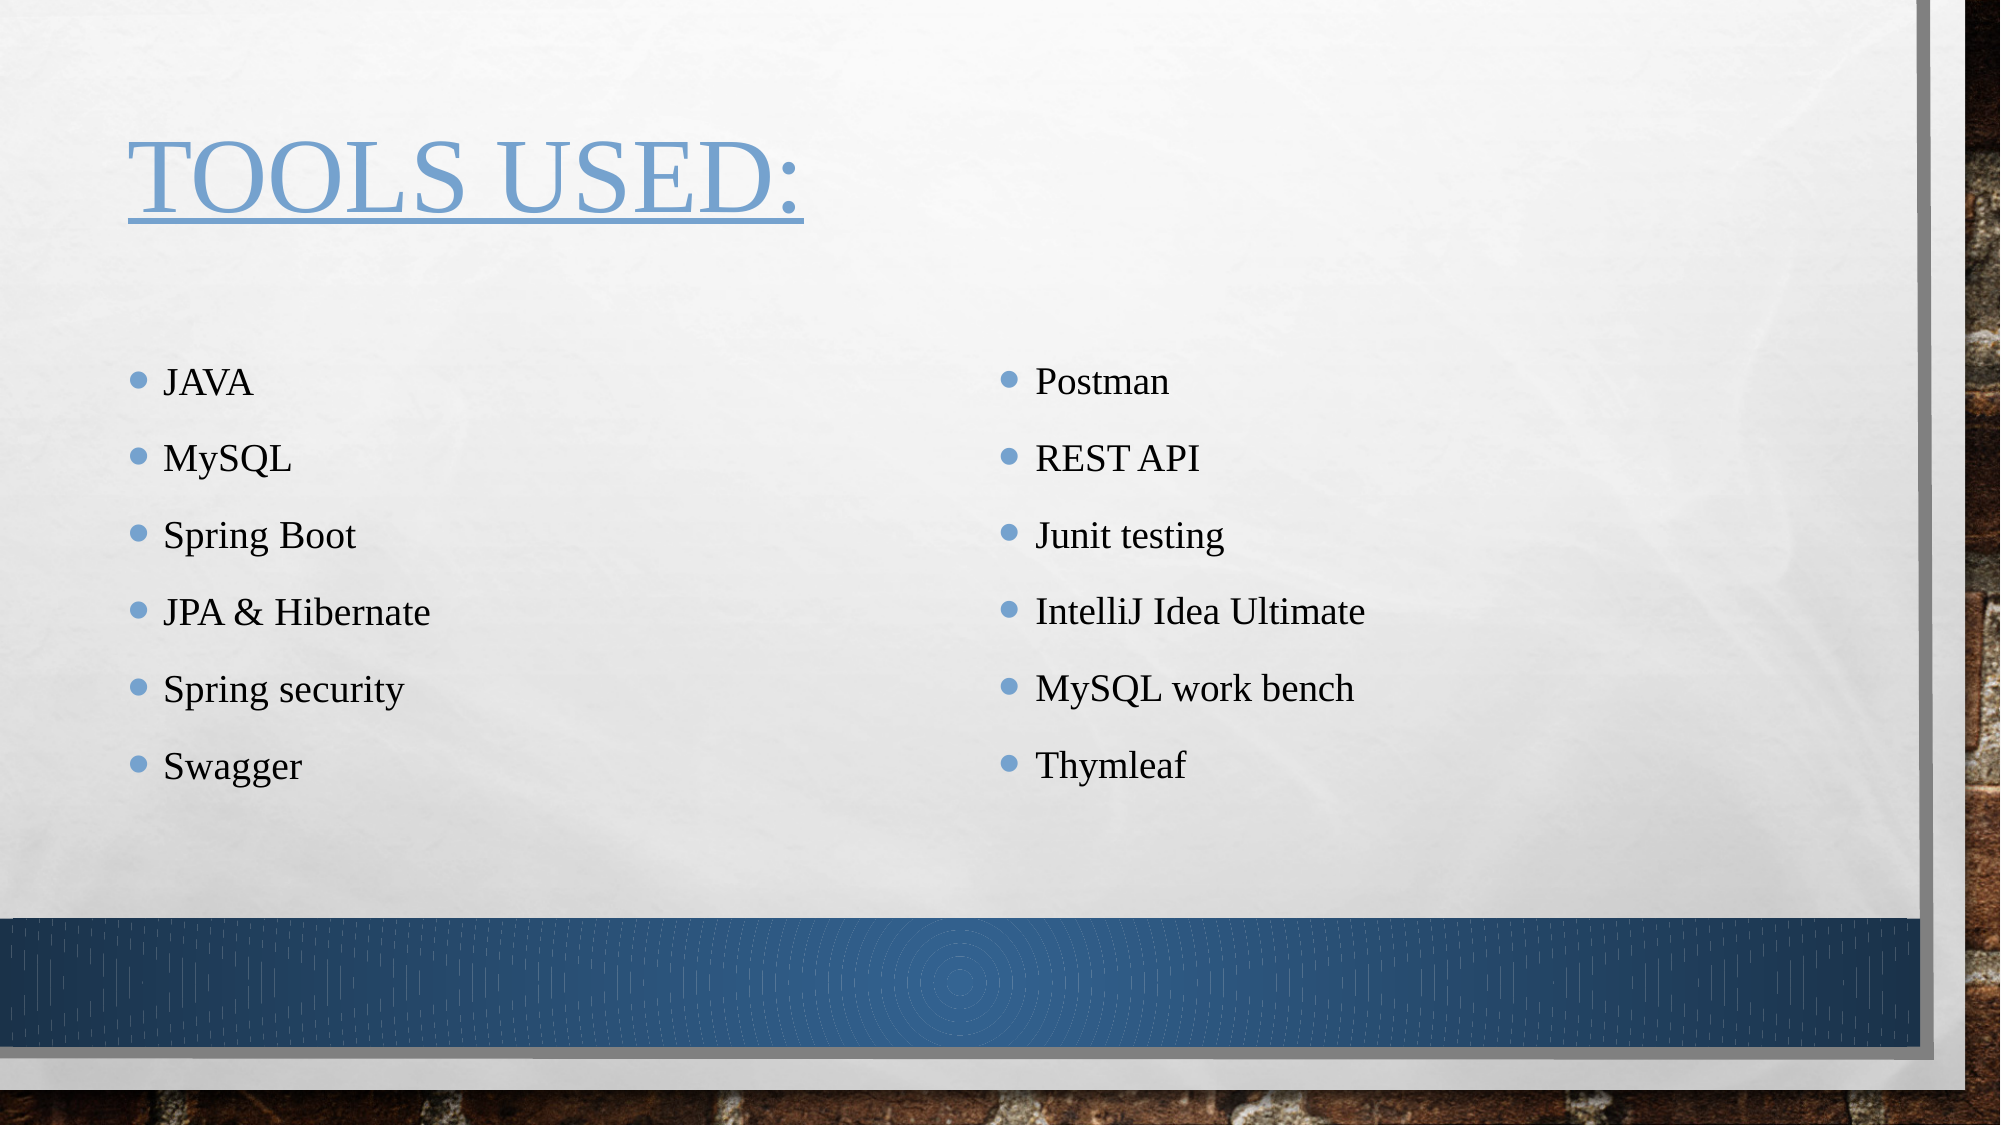

# Tools Used:
JAVA
MySQL
Spring Boot
JPA & Hibernate
Spring security
Swagger
Postman
REST API
Junit testing
IntelliJ Idea Ultimate
MySQL work bench
Thymleaf